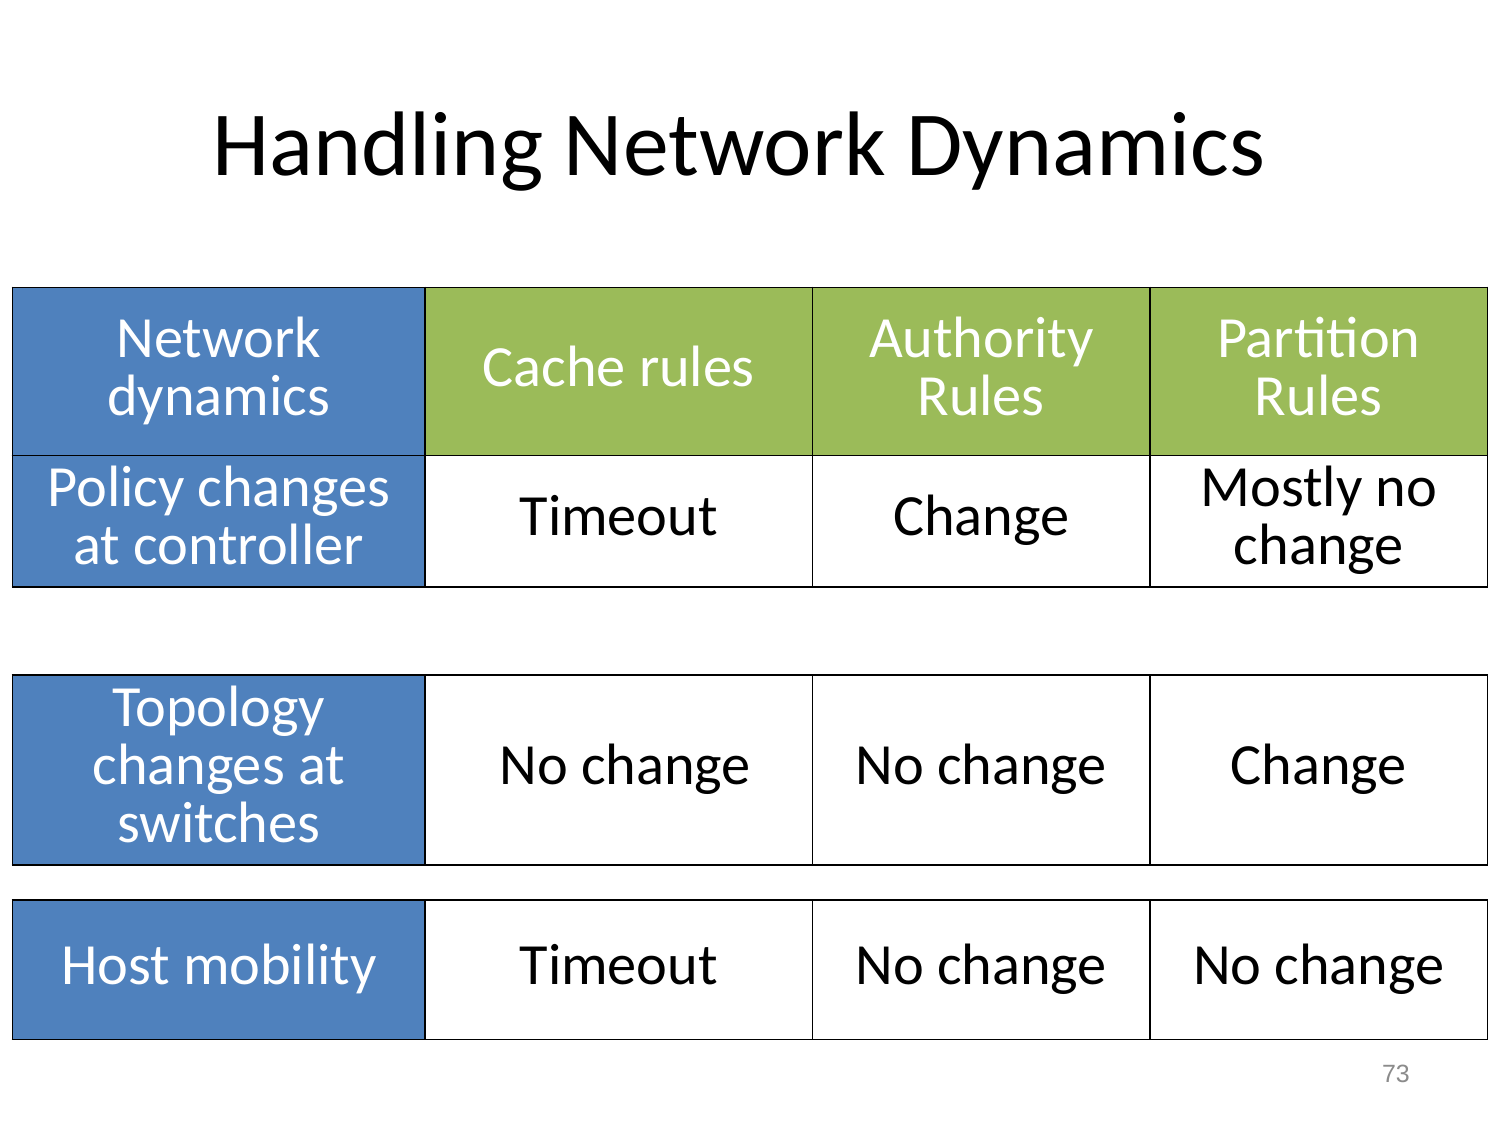

# Handling Network Dynamics
| Network dynamics | Cache rules | Authority Rules | Partition Rules |
| --- | --- | --- | --- |
| Policy changes at controller | Timeout | Change | Mostly no change |
| --- | --- | --- | --- |
| Topology changes at switches | No change | No change | Change |
| --- | --- | --- | --- |
| Host mobility | Timeout | No change | No change |
| --- | --- | --- | --- |
73